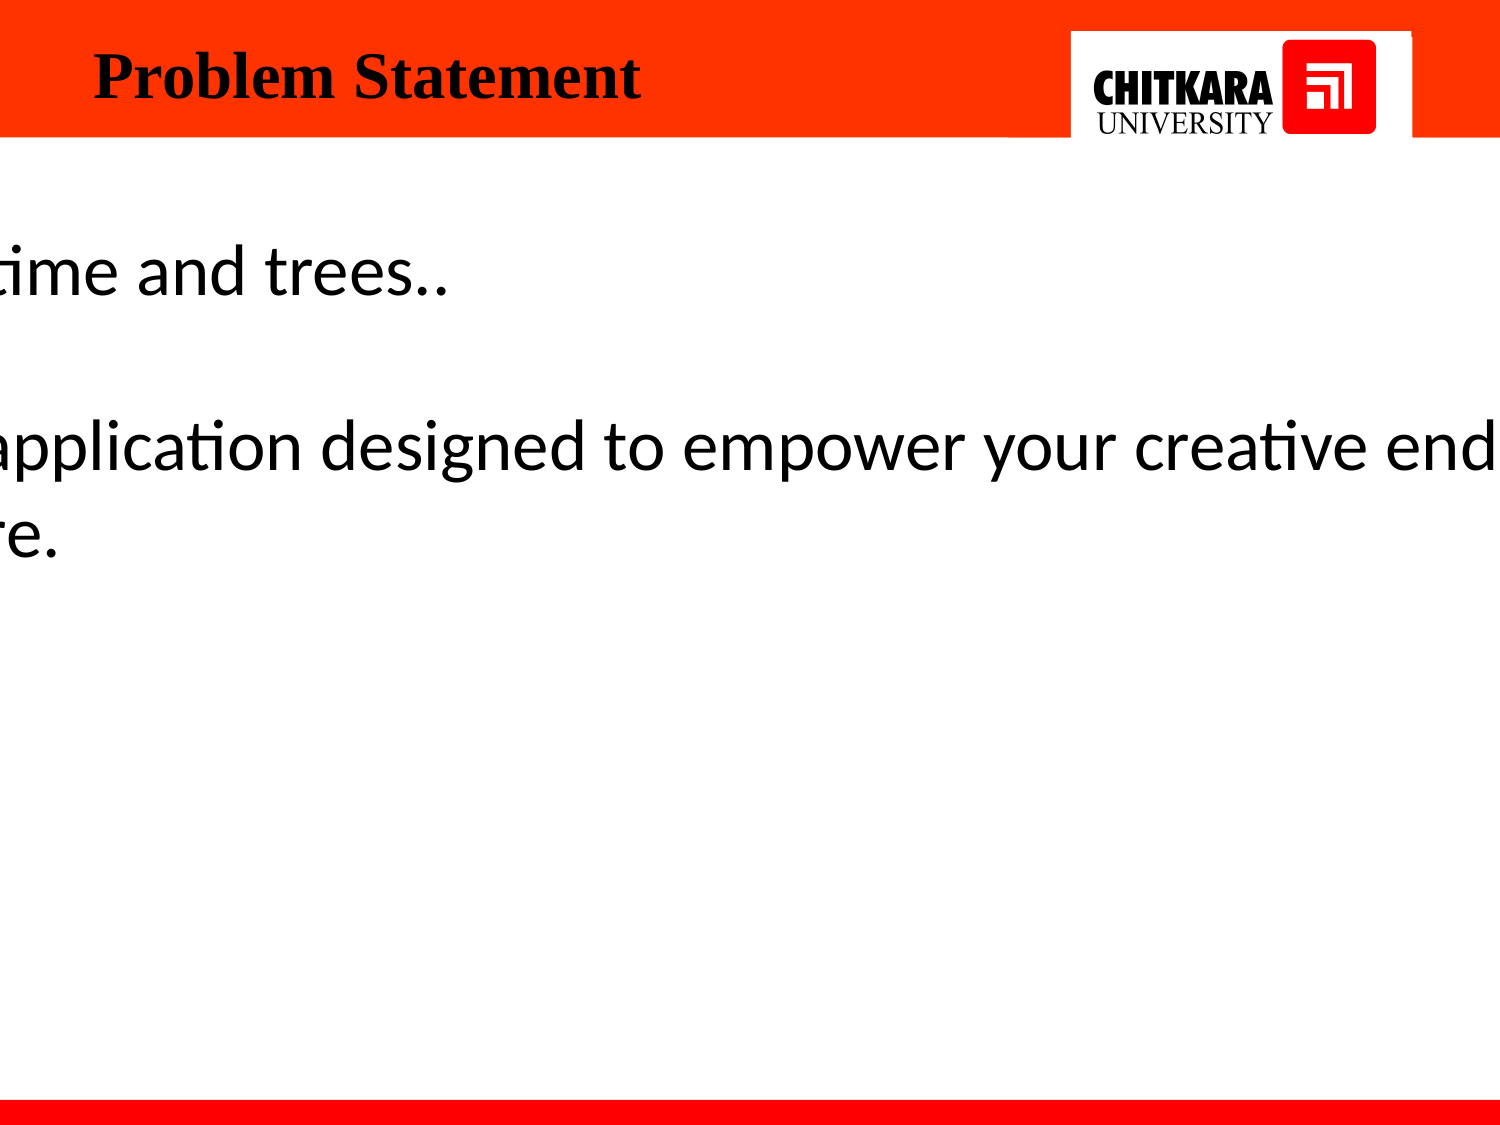

Problem Statement

To enhance the creativity of art build of an artist in a digital way to save time and trees..

Introducing our innovative drawing tool, a versatile and feature-packed application designed to empower your creative endeavors. Not only does it provide a seamless platform for unleashing your artistic talents, but it also boasts a powerful document conversion feature.